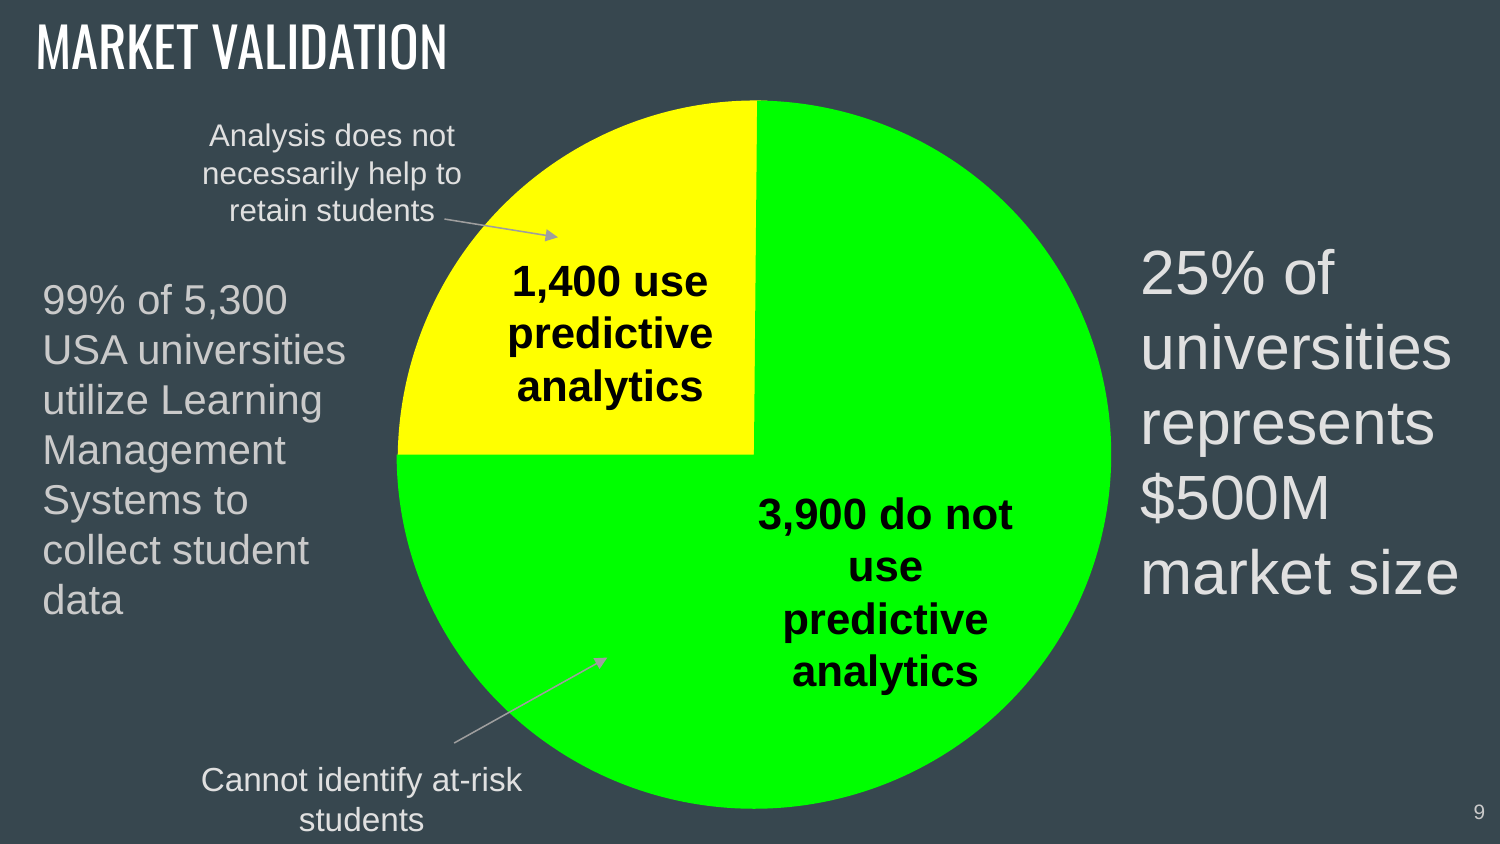

# MARKET VALIDATION

Analysis does not necessarily help to retain students

25% of universities represents $500M market size
1,400 use predictive analytics
99% of 5,300 USA universities utilize Learning Management Systems to collect student data
3,900 do not use predictive analytics
Cannot identify at-risk students automatically
9